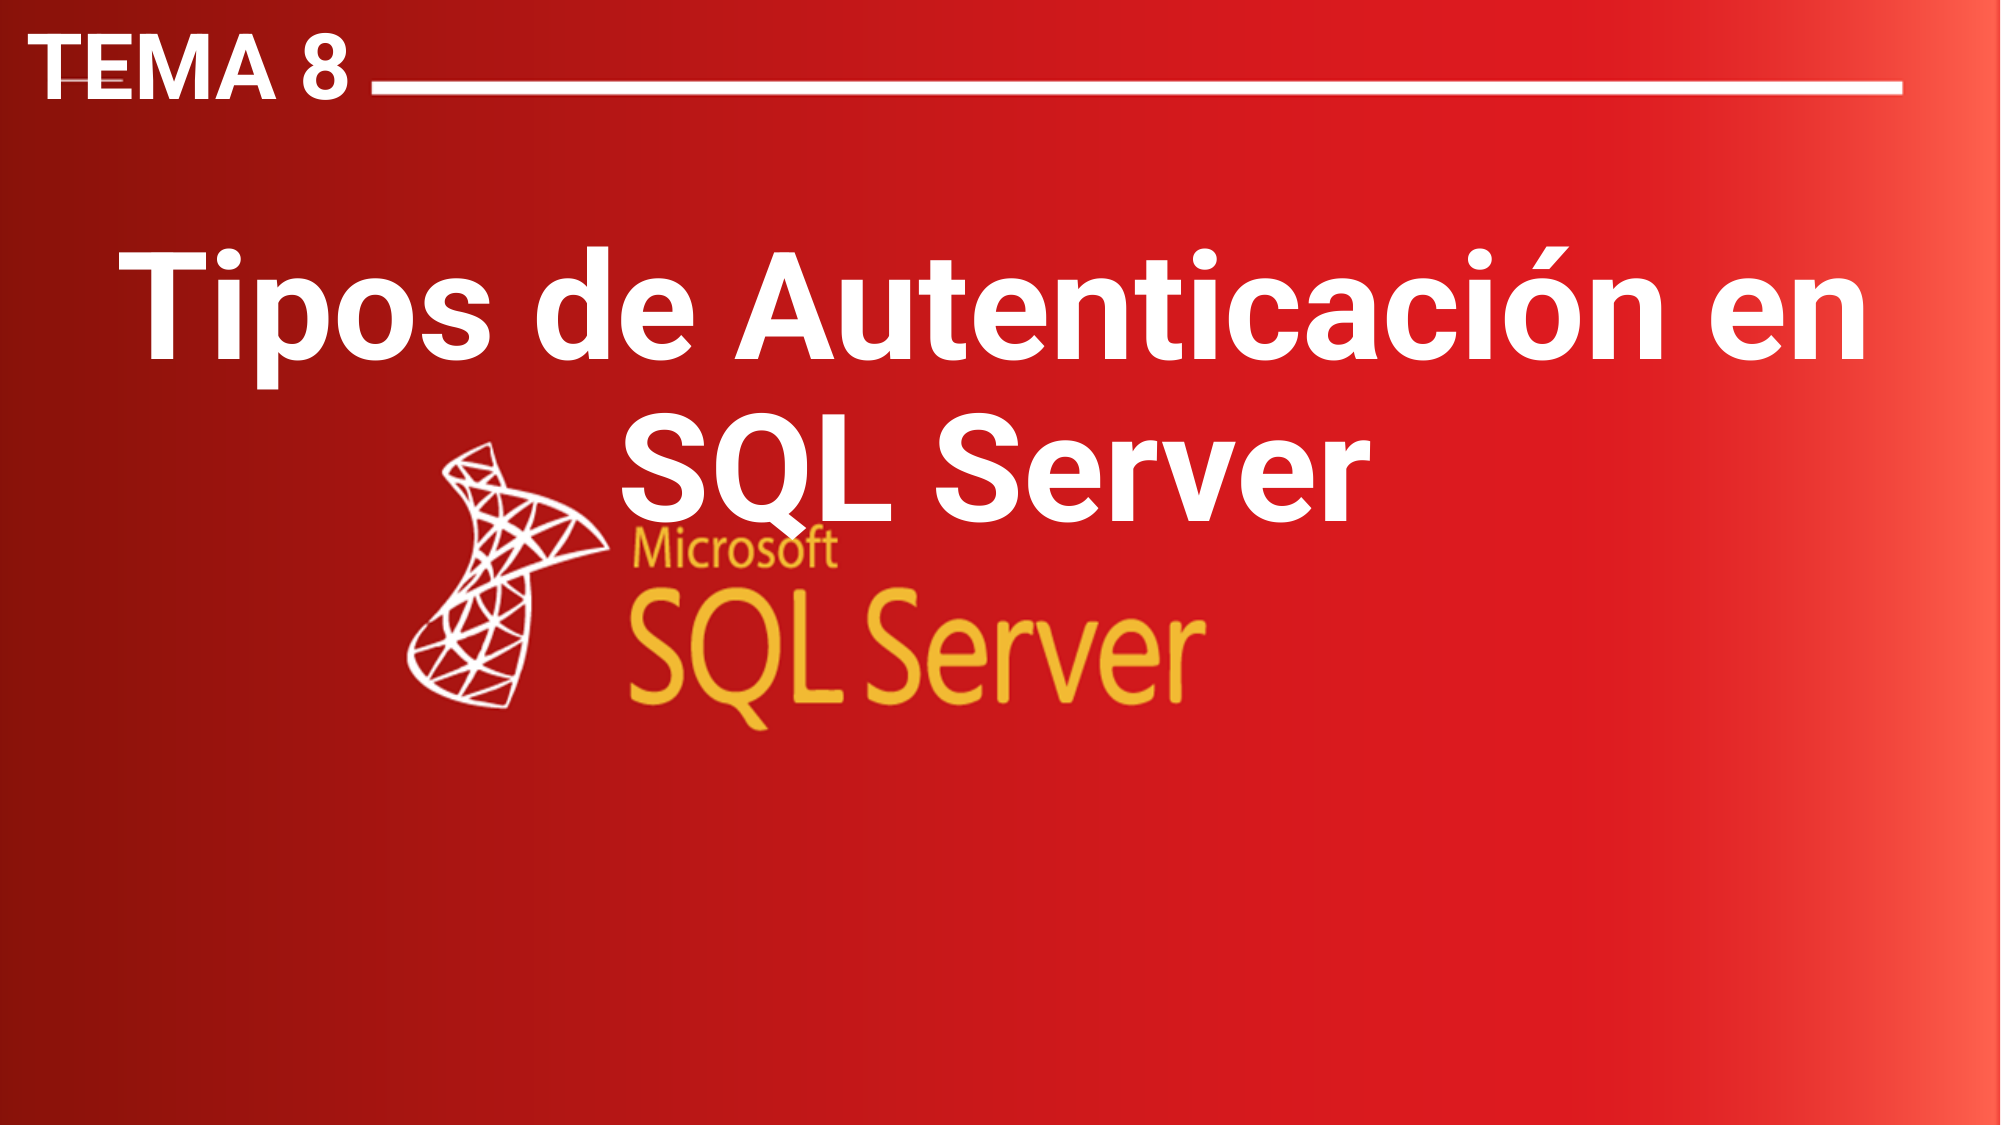

TEMA 8
Tipos de Autenticación en SQL Server